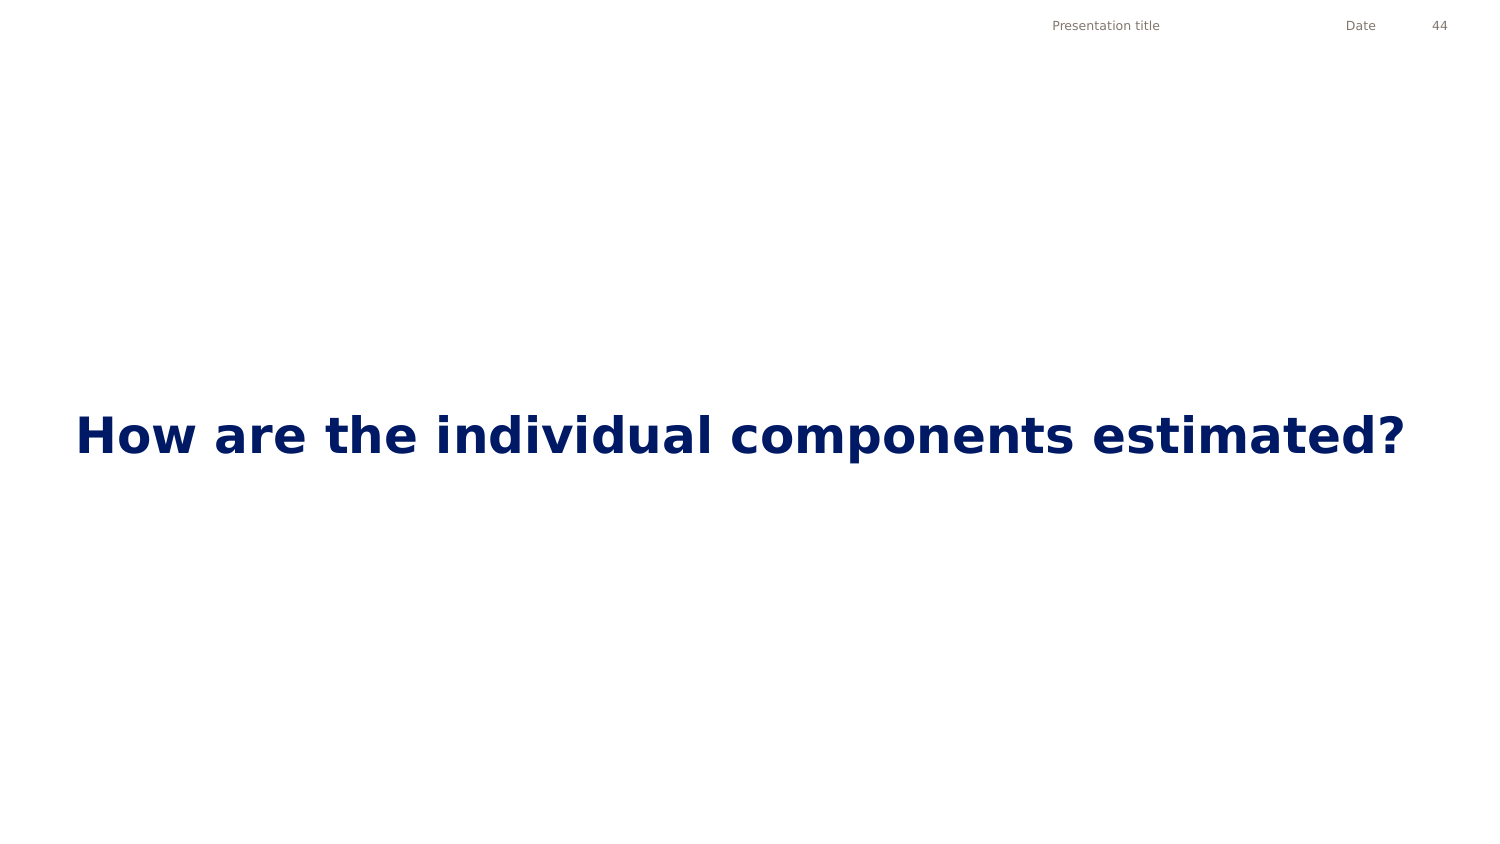

Presentation title
Date
44
# How are the individual components estimated?